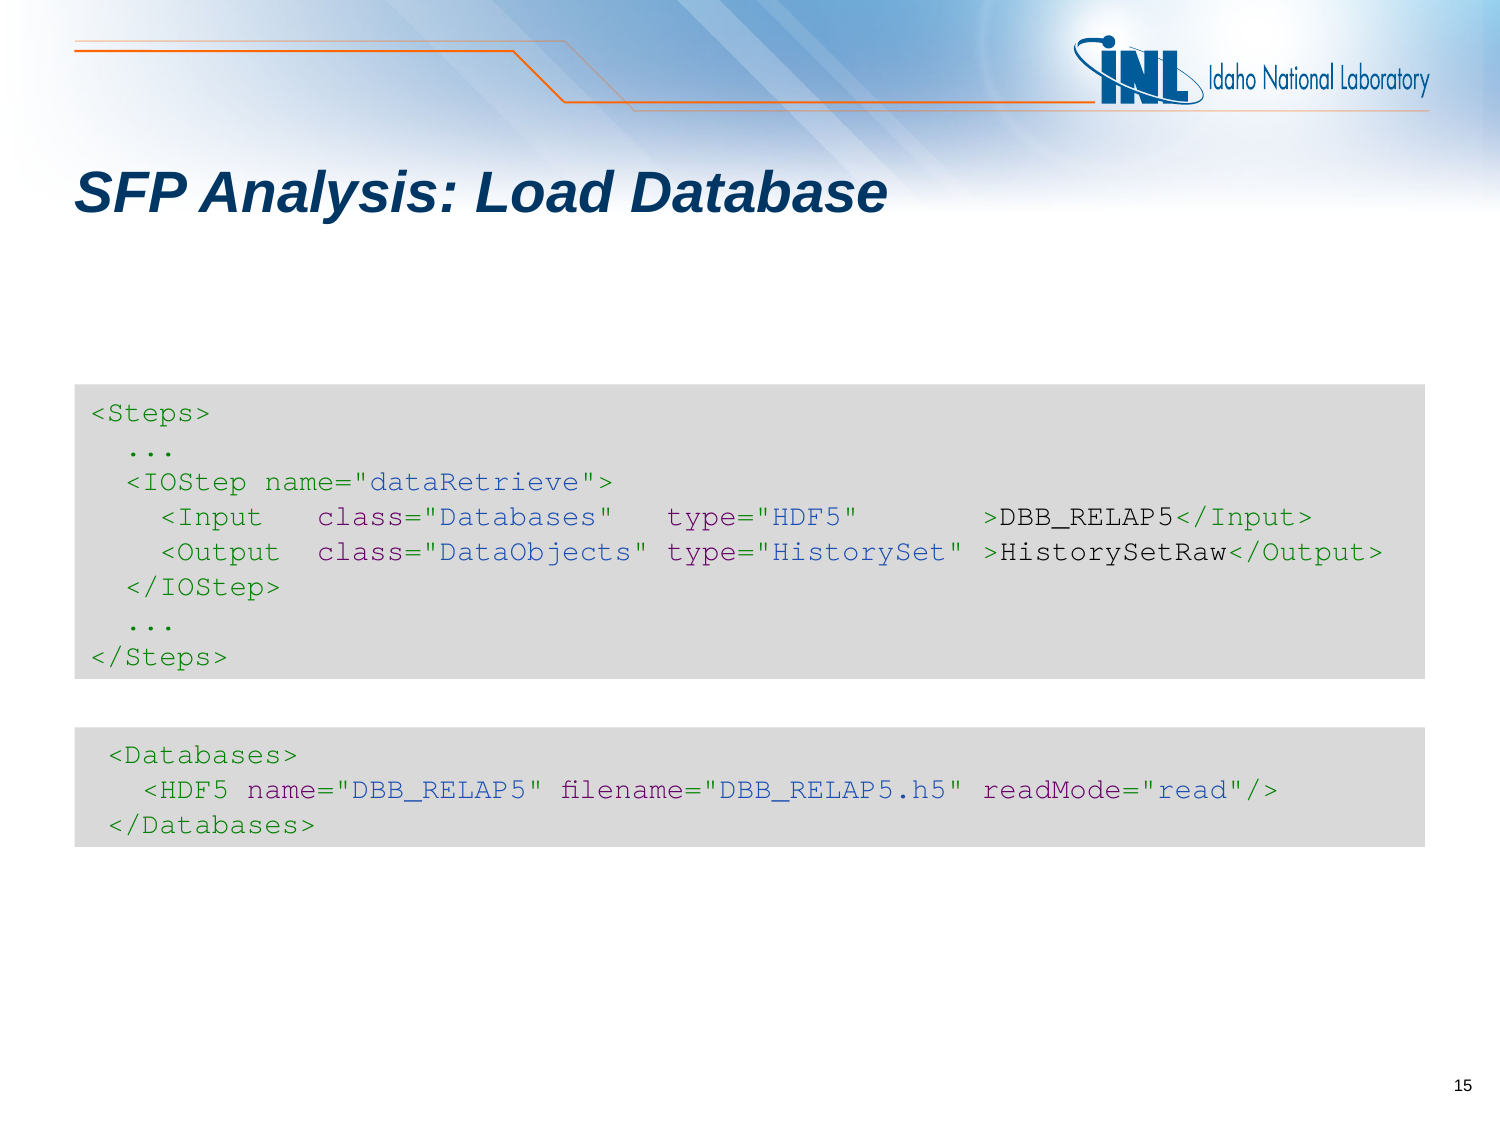

# SFP Analysis: Load Database
<Steps>
  ...
  <IOStep name="dataRetrieve">
    <Input   class="Databases"   type="HDF5"       >DBB_RELAP5</Input>
    <Output  class="DataObjects" type="HistorySet" >HistorySetRaw</Output>
  </IOStep>
  ...
</Steps>
 <Databases>
   <HDF5 name="DBB_RELAP5" filename="DBB_RELAP5.h5" readMode="read"/>
 </Databases>
15